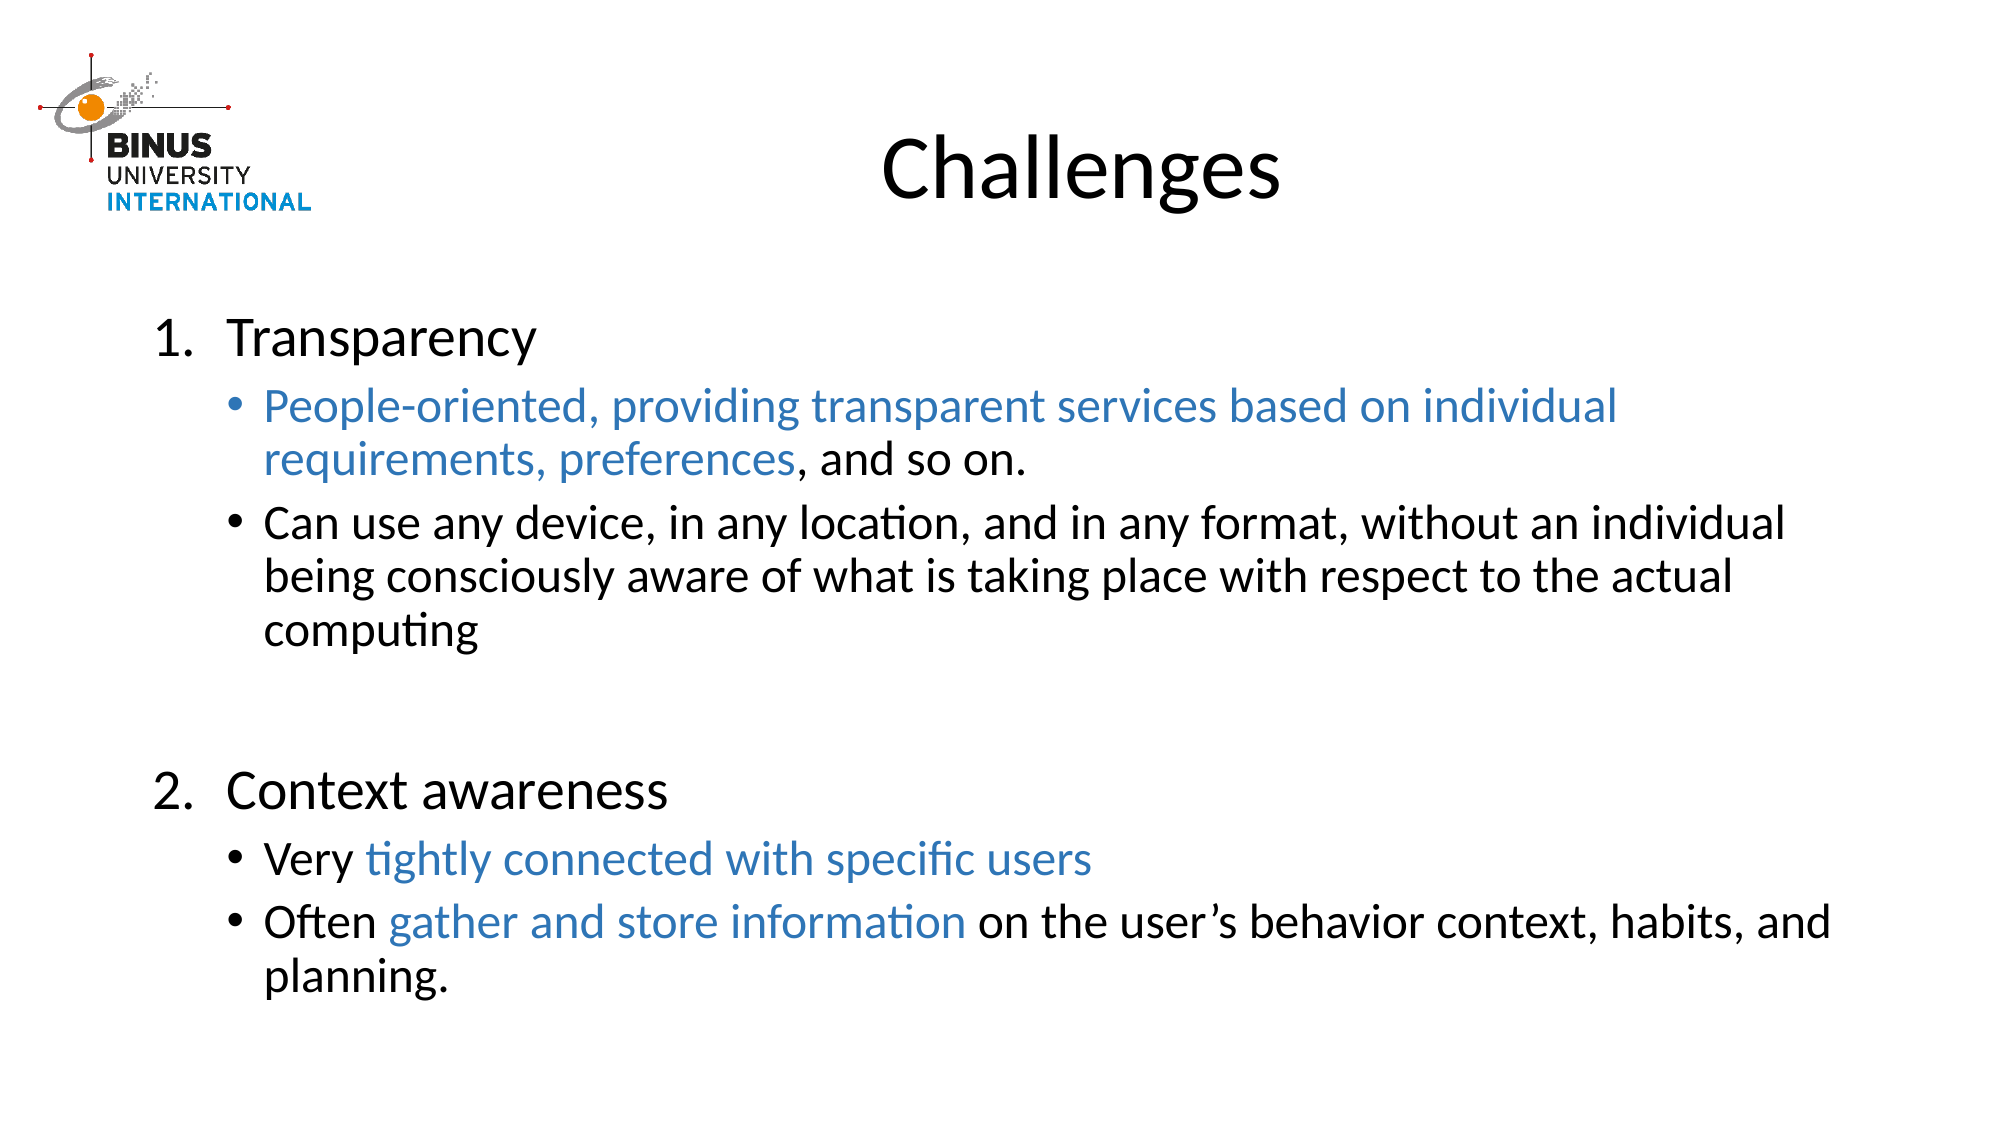

# Challenges
Transparency
People-oriented, providing transparent services based on individual requirements, preferences, and so on.
Can use any device, in any location, and in any format, without an individual being consciously aware of what is taking place with respect to the actual computing

Context awareness
Very tightly connected with specific users
Often gather and store information on the user’s behavior context, habits, and planning.